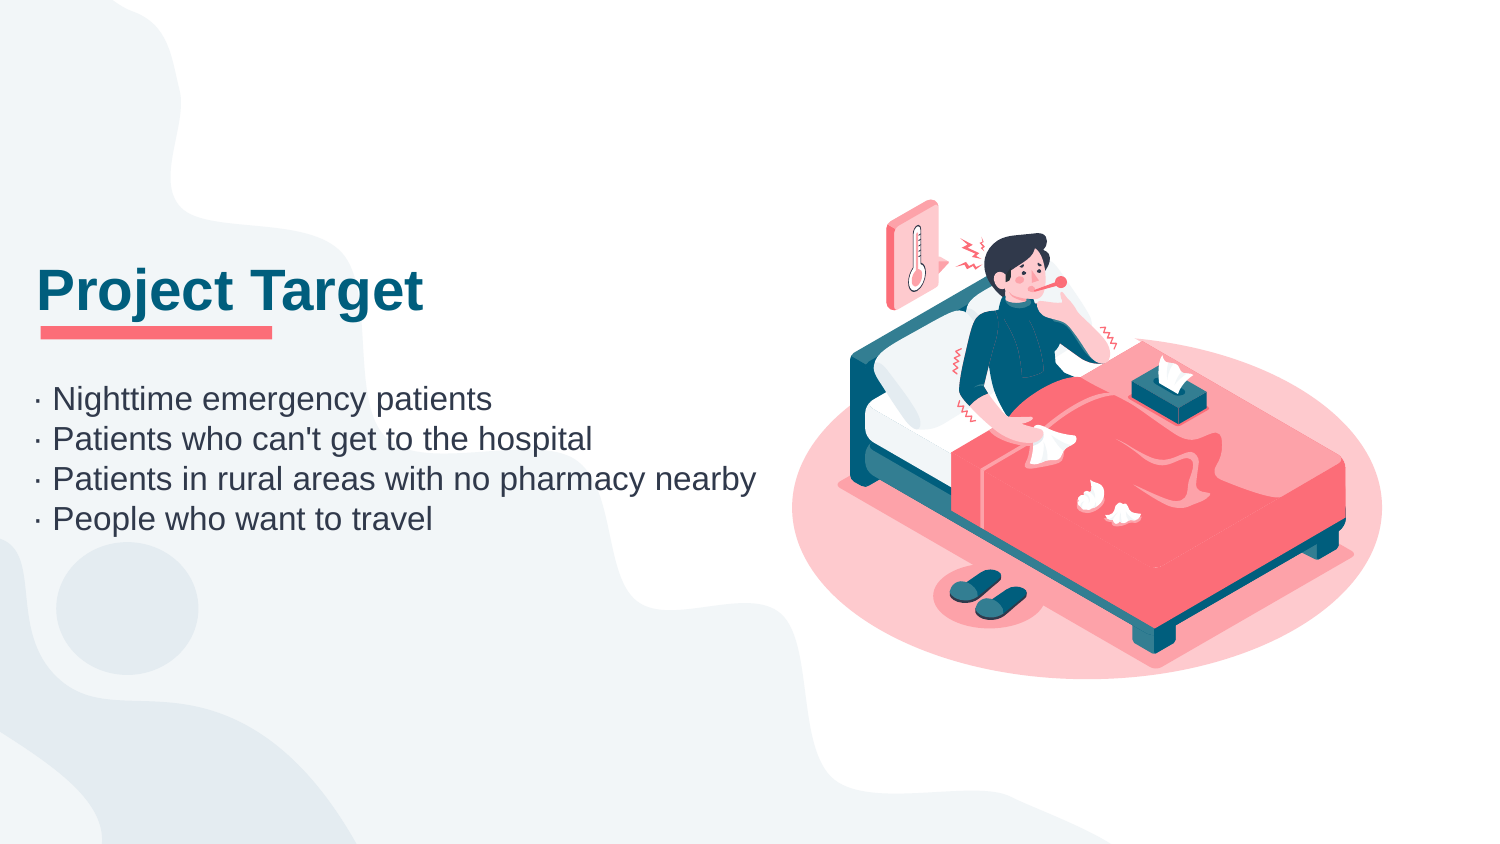

# Project Target

· Nighttime emergency patients
· Patients who can't get to the hospital
· Patients in rural areas with no pharmacy nearby
· People who want to travel